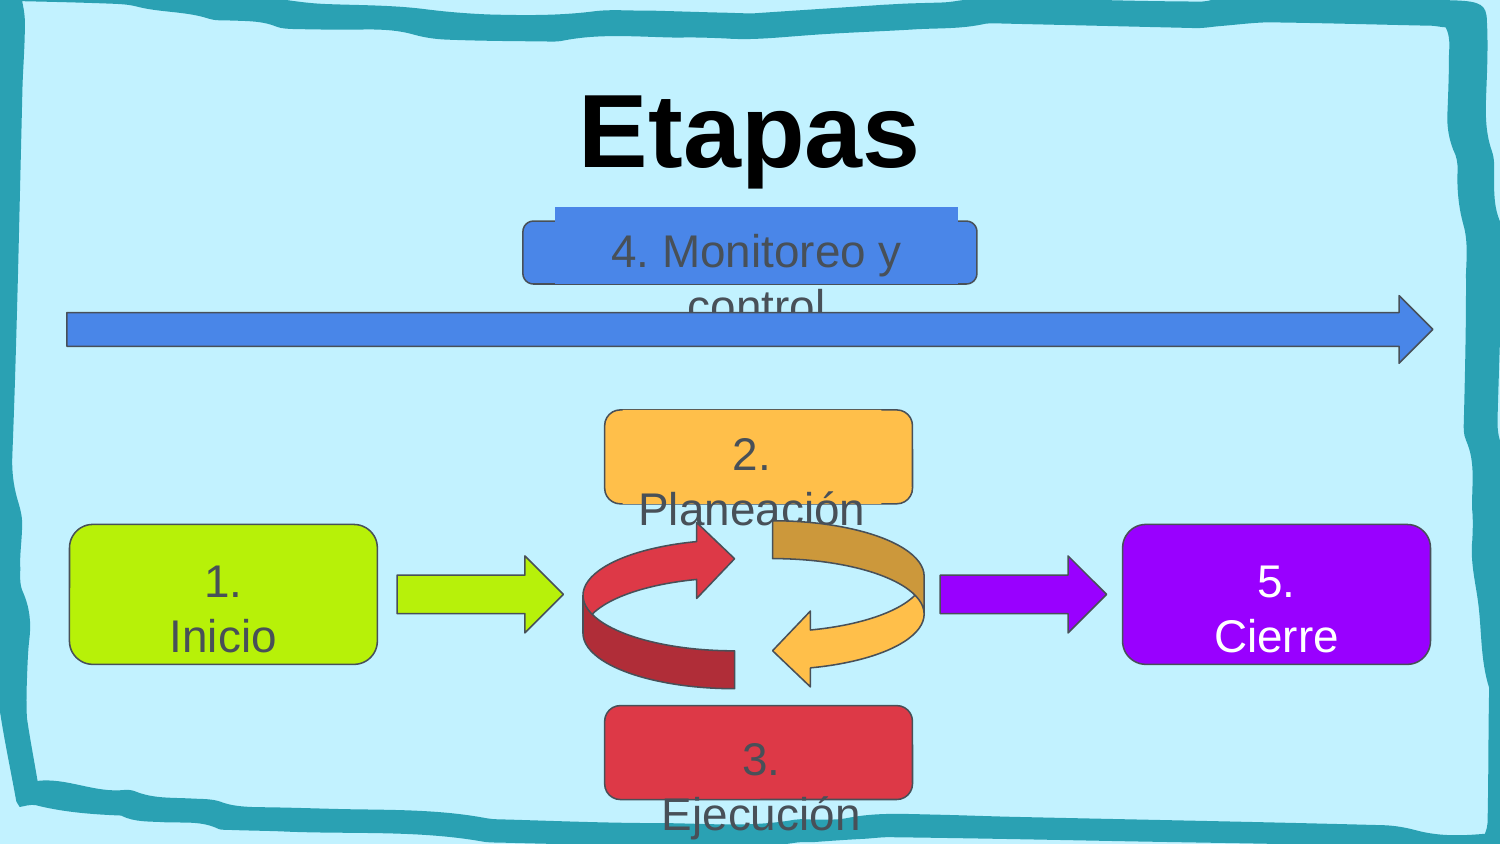

# Etapas
4. Monitoreo y control

2. Planeación

1. Inicio

5. Cierre

3. Ejecución